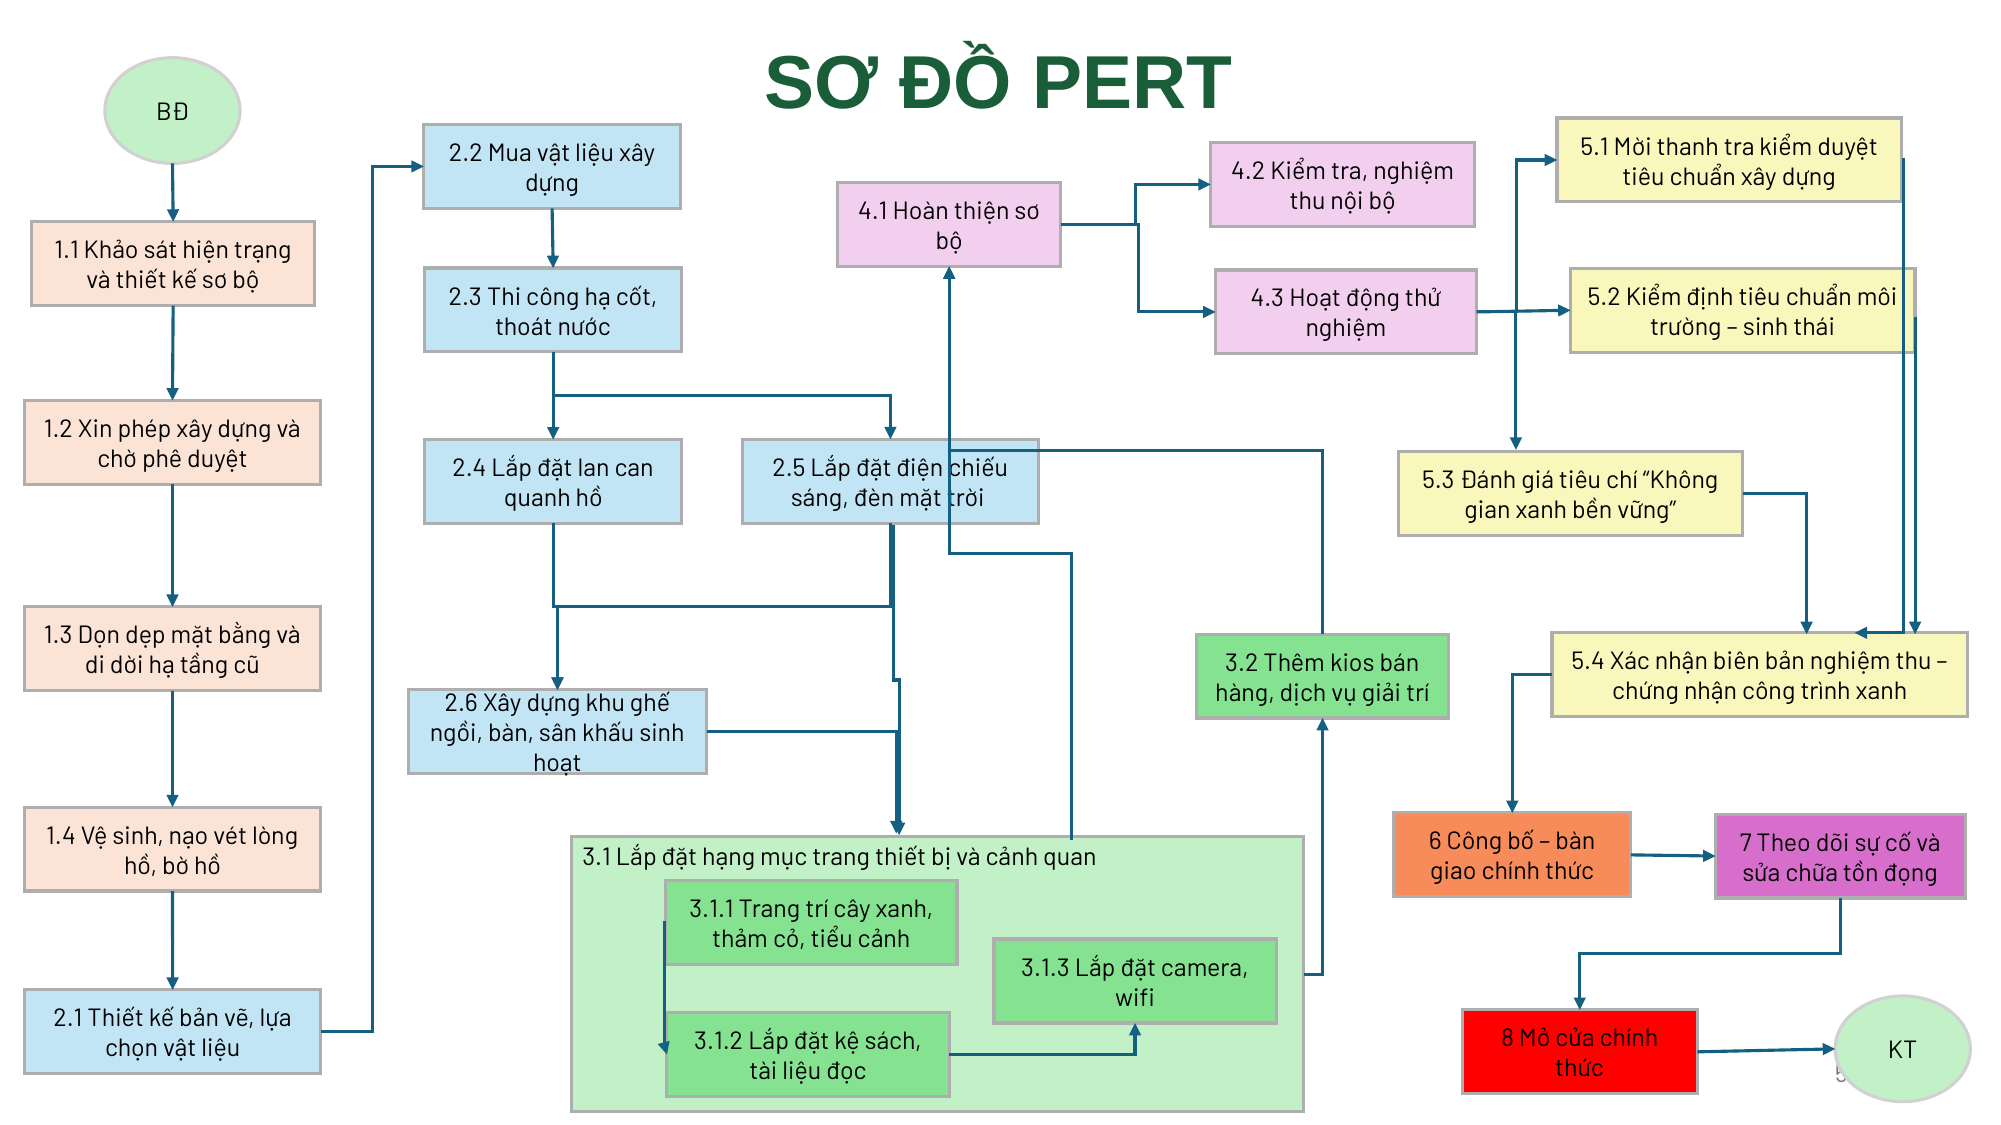

SƠ ĐỒ PERT
BĐ
5.1 Mời thanh tra kiểm duyệt tiêu chuẩn xây dựng
2.2 Mua vật liệu xây dựng
4.2 Kiểm tra, nghiệm thu nội bộ
4.1 Hoàn thiện sơ bộ
1.1 Khảo sát hiện trạng và thiết kế sơ bộ
2.3 Thi công hạ cốt, thoát nước
5.2 Kiểm định tiêu chuẩn môi trường – sinh thái
4.3 Hoạt động thử nghiệm
1.2 Xin phép xây dựng và chờ phê duyệt
2.5 Lắp đặt điện chiếu sáng, đèn mặt trời
2.4 Lắp đặt lan can quanh hồ
5.3 Đánh giá tiêu chí “Không gian xanh bền vững”
1.3 Dọn dẹp mặt bằng và di dời hạ tầng cũ
5.4 Xác nhận biên bản nghiệm thu – chứng nhận công trình xanh
3.2 Thêm kios bán hàng, dịch vụ giải trí
2.6 Xây dựng khu ghế ngồi, bàn, sân khấu sinh hoạt
1.4 Vệ sinh, nạo vét lòng hồ, bờ hồ
6 Công bố – bàn giao chính thức
7 Theo dõi sự cố và sửa chữa tồn đọng
3.1 Lắp đặt hạng mục trang thiết bị và cảnh quan

3.1.1 Trang trí cây xanh, thảm cỏ, tiểu cảnh
3.1.3 Lắp đặt camera, wifi
2.1 Thiết kế bản vẽ, lựa chọn vật liệu
KT
8 Mở cửa chính thức
3.1.2 Lắp đặt kệ sách, tài liệu đọc
5